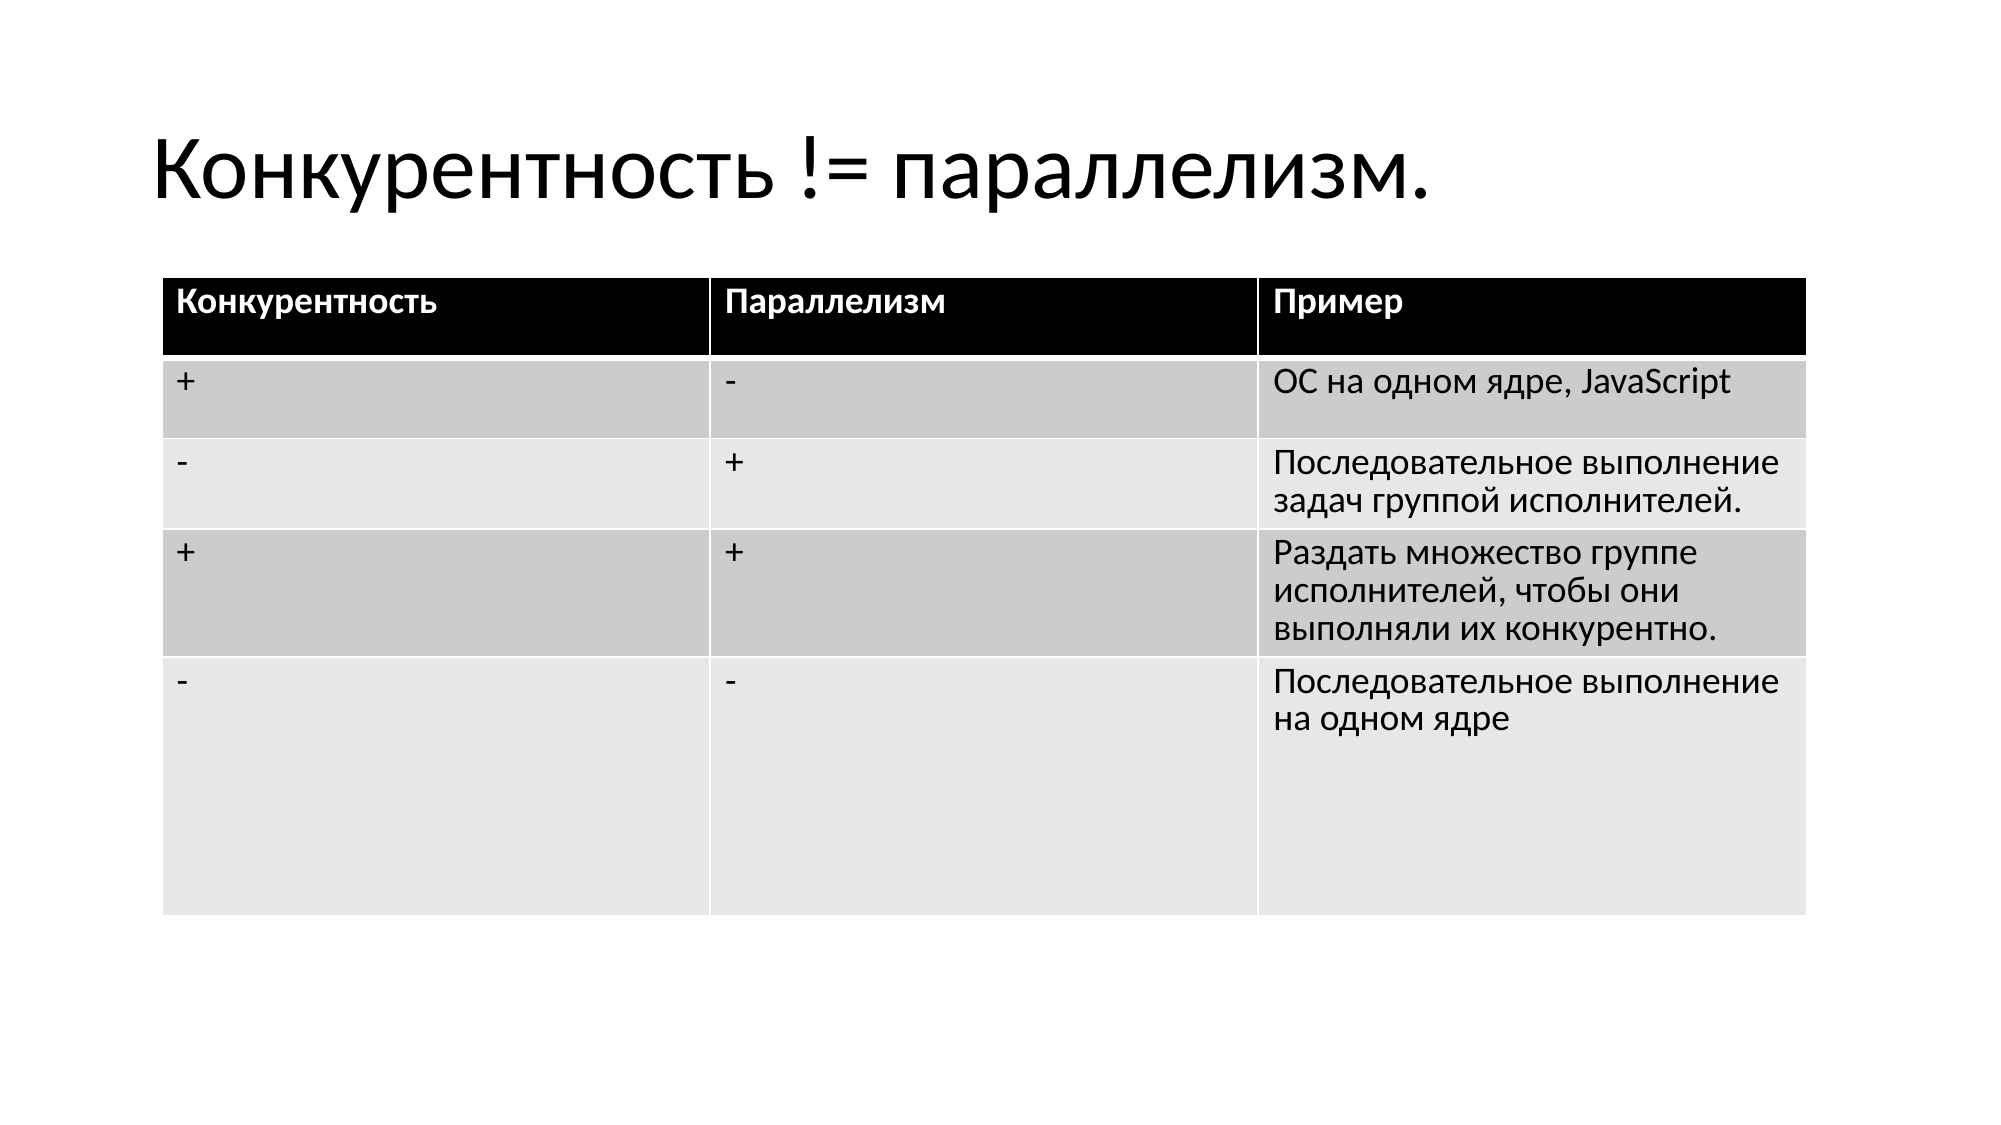

# Конкурентность != параллелизм.
| Конкурентность | Параллелизм | Пример |
| --- | --- | --- |
| + | - | ОС на одном ядре, JavaScript |
| - | + | Последовательное выполнение задач группой исполнителей. |
| + | + | Раздать множество группе исполнителей, чтобы они выполняли их конкурентно. |
| - | - | Последовательное выполнение на одном ядре |